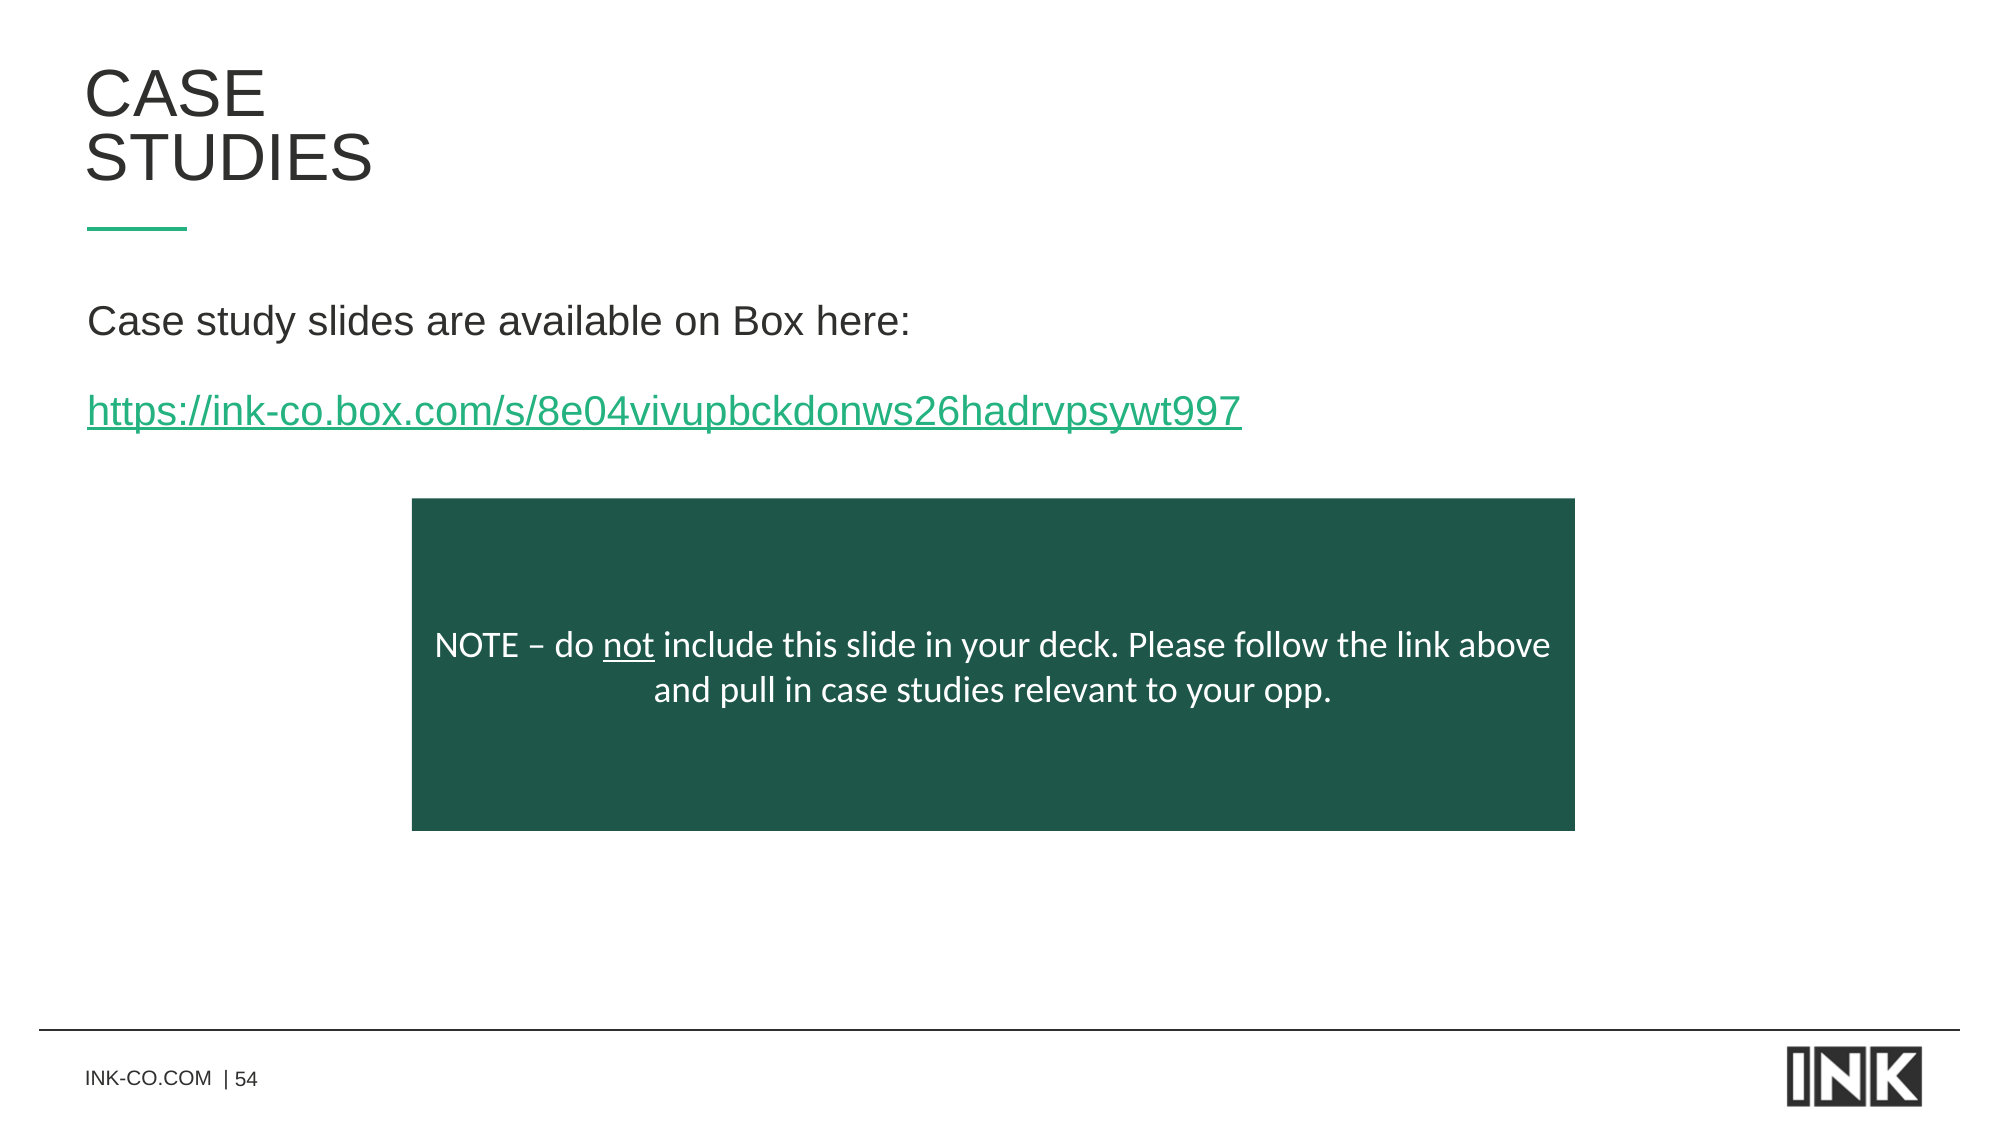

# Case Studies
Case study slides are available on Box here:
https://ink-co.box.com/s/8e04vivupbckdonws26hadrvpsywt997
NOTE – do not include this slide in your deck. Please follow the link above and pull in case studies relevant to your opp.
INK-CO.COM  |
54